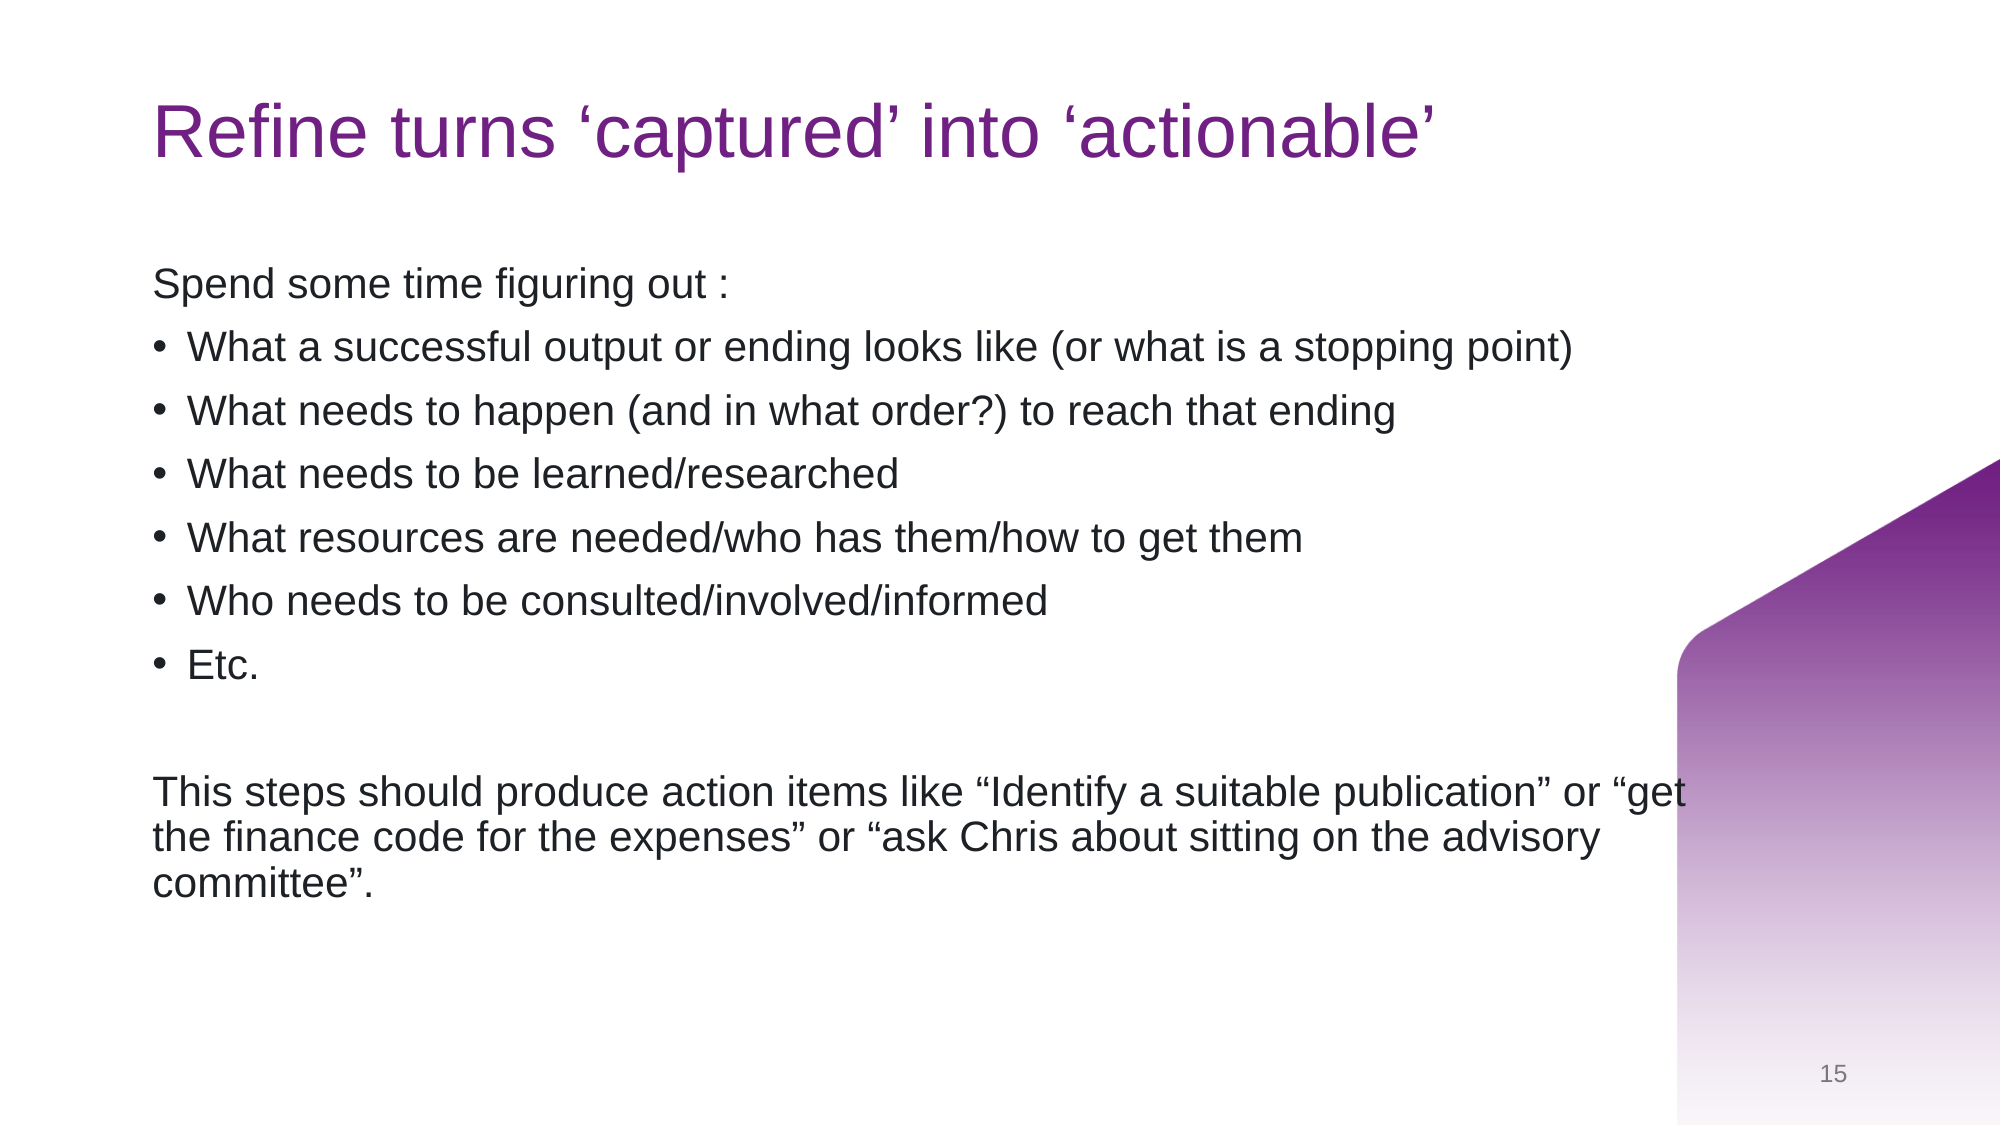

# Refine turns ‘captured’ into ‘actionable’
Spend some time figuring out :
What a successful output or ending looks like (or what is a stopping point)
What needs to happen (and in what order?) to reach that ending
What needs to be learned/researched
What resources are needed/who has them/how to get them
Who needs to be consulted/involved/informed
Etc.

This steps should produce action items like “Identify a suitable publication” or “get the finance code for the expenses” or “ask Chris about sitting on the advisory committee”.

15